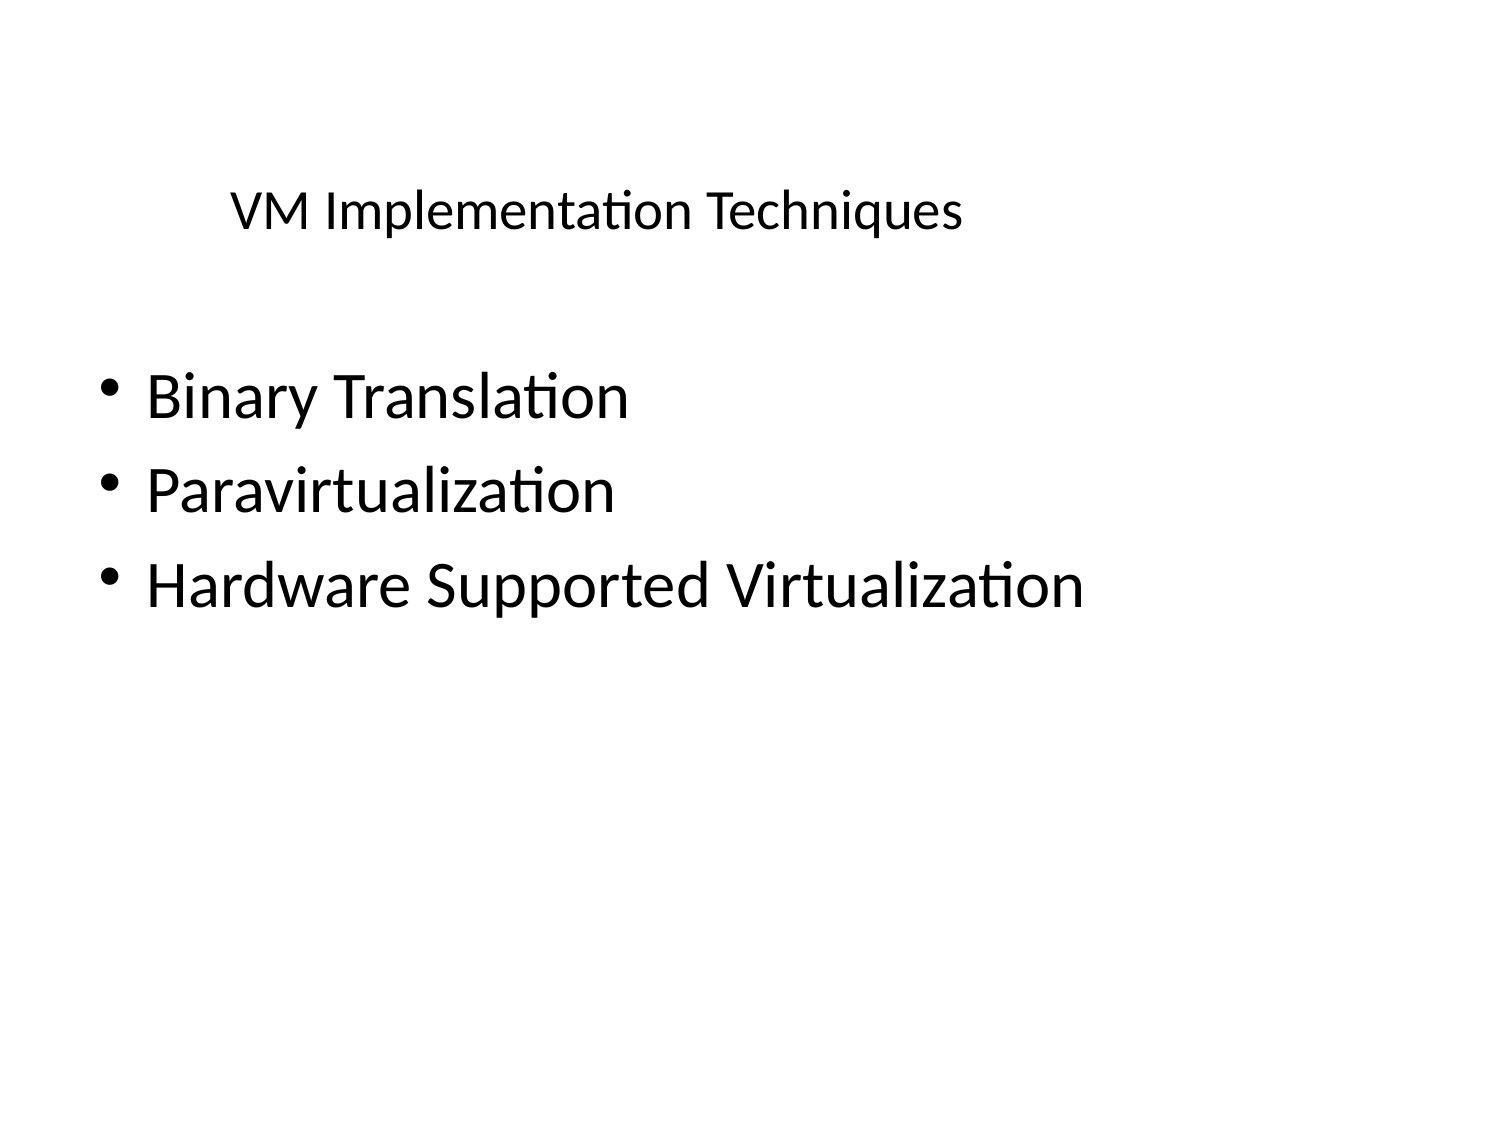

VM Implementation Techniques
Binary Translation
Paravirtualization
Hardware Supported Virtualization